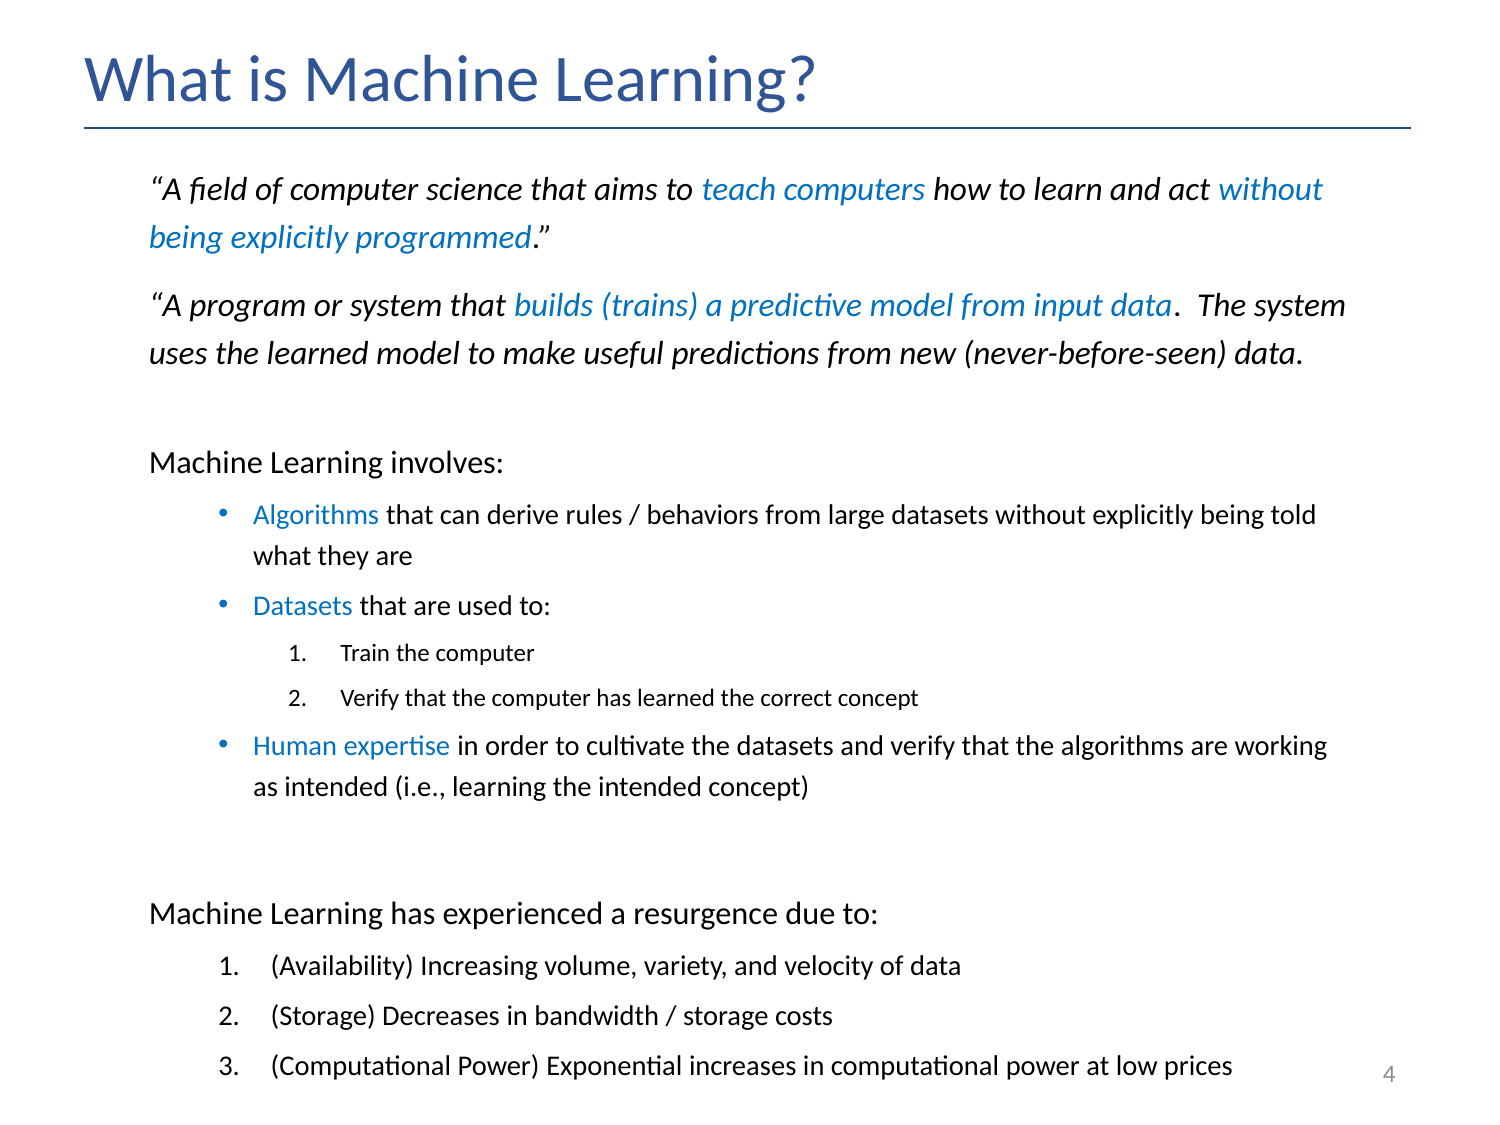

# What is Machine Learning?
“A field of computer science that aims to teach computers how to learn and act without being explicitly programmed.”
“A program or system that builds (trains) a predictive model from input data.  The system uses the learned model to make useful predictions from new (never-before-seen) data.

Machine Learning involves:
Algorithms that can derive rules / behaviors from large datasets without explicitly being told what they are
Datasets that are used to:
Train the computer
Verify that the computer has learned the correct concept
Human expertise in order to cultivate the datasets and verify that the algorithms are working as intended (i.e., learning the intended concept)

Machine Learning has experienced a resurgence due to:
(Availability) Increasing volume, variety, and velocity of data
(Storage) Decreases in bandwidth / storage costs
(Computational Power) Exponential increases in computational power at low prices

4